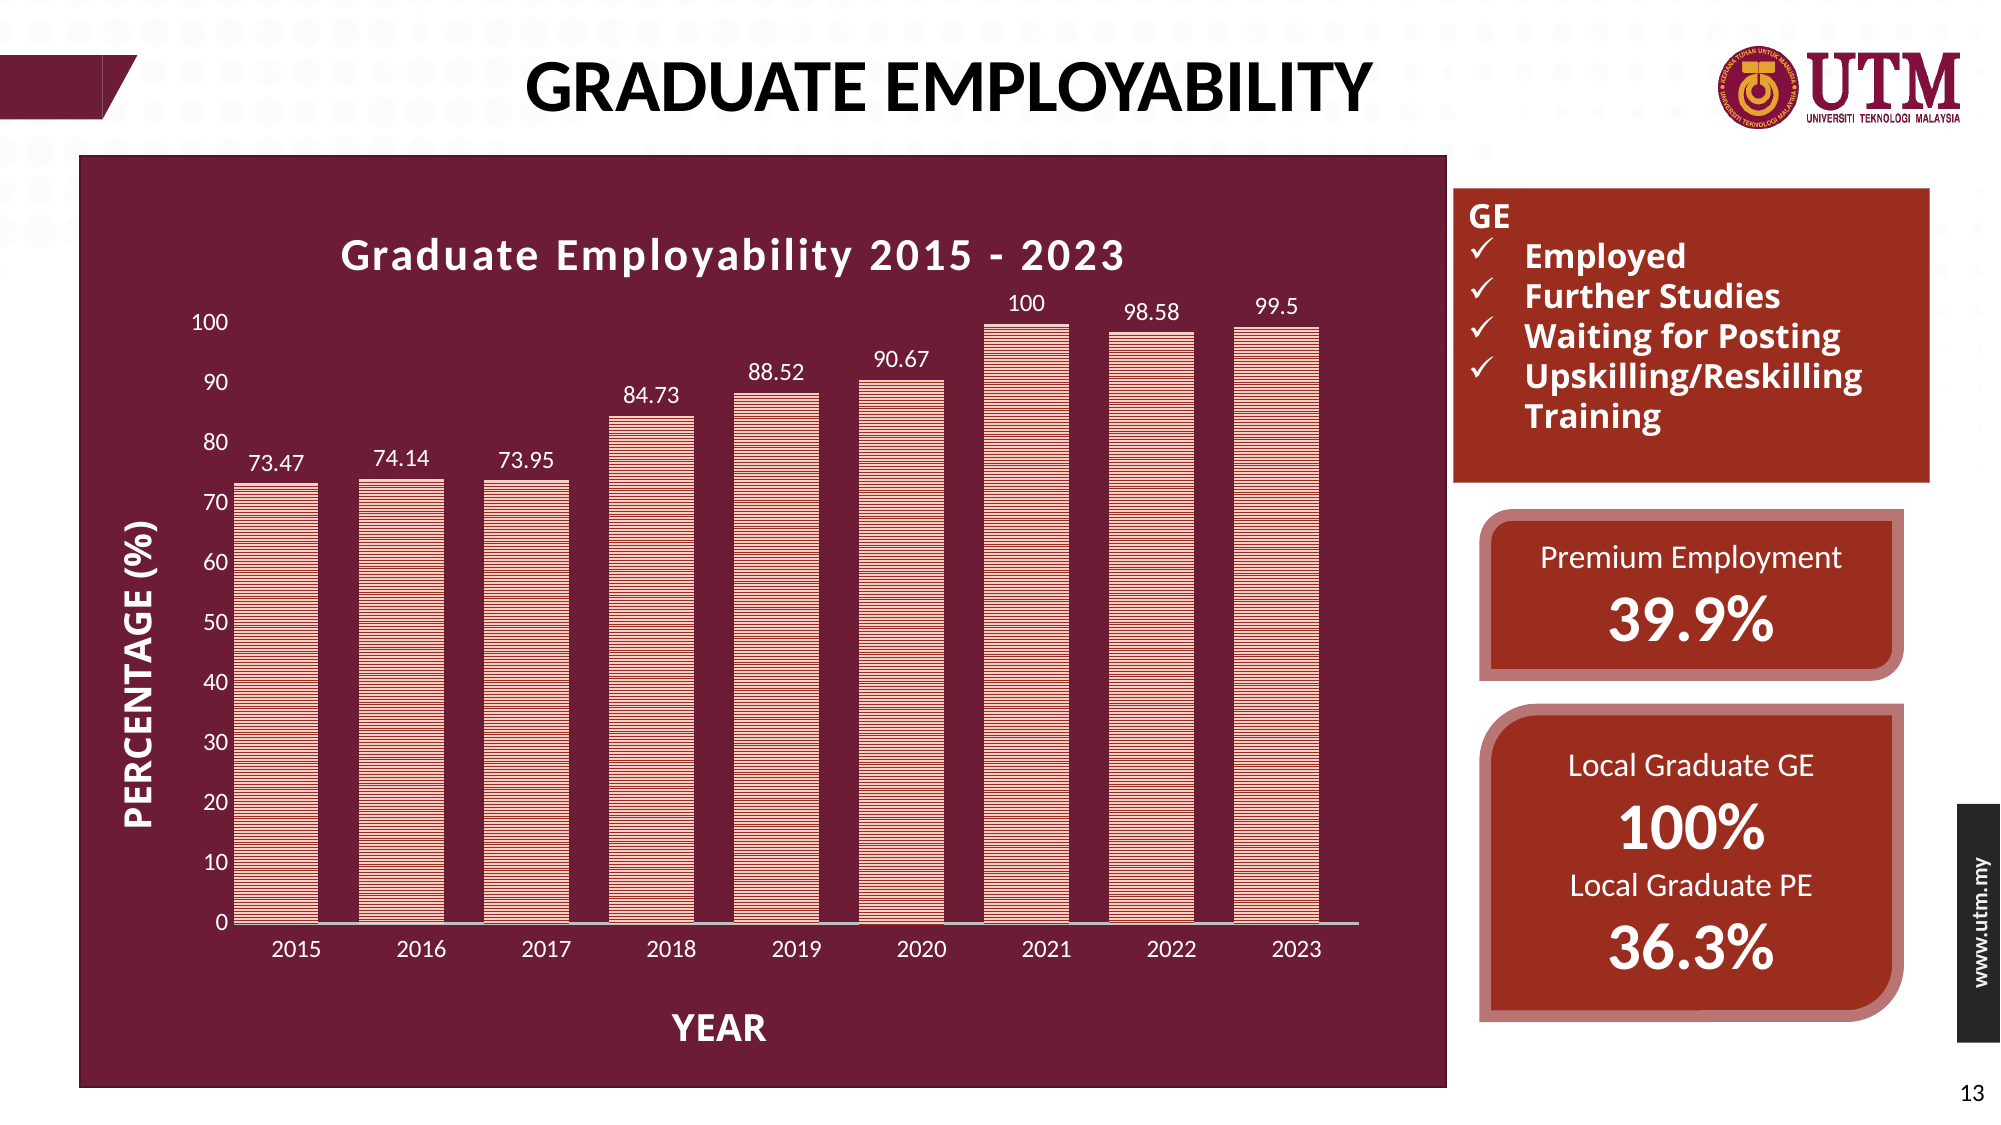

GRADUATE EMPLOYABILITY

GE
Employed
Further Studies
Waiting for Posting
Upskilling/Reskilling Training

### Chart: Graduate Employability 2015 - 2023

| Category | Series 1 | Series 2 | Series 3 |
|---|---|---|---|
| 2015 | 73.47 | None | None |
| 2016 | 74.14 | None | None |
| 2017 | 73.95 | None | None |
| 2018 | 84.73 | None | None |
| 2019 | 88.52 | None | None |
| 2020 | 90.67 | None | None |
| 2021 | 100.0 | None | None |
| 2022 | 98.58 | None | None |
| 2023 | 99.5 | None | None |
Premium Employment
39.9%
PERCENTAGE (%)
Local Graduate GE
100%
Local Graduate PE
36.3%
YEAR
13